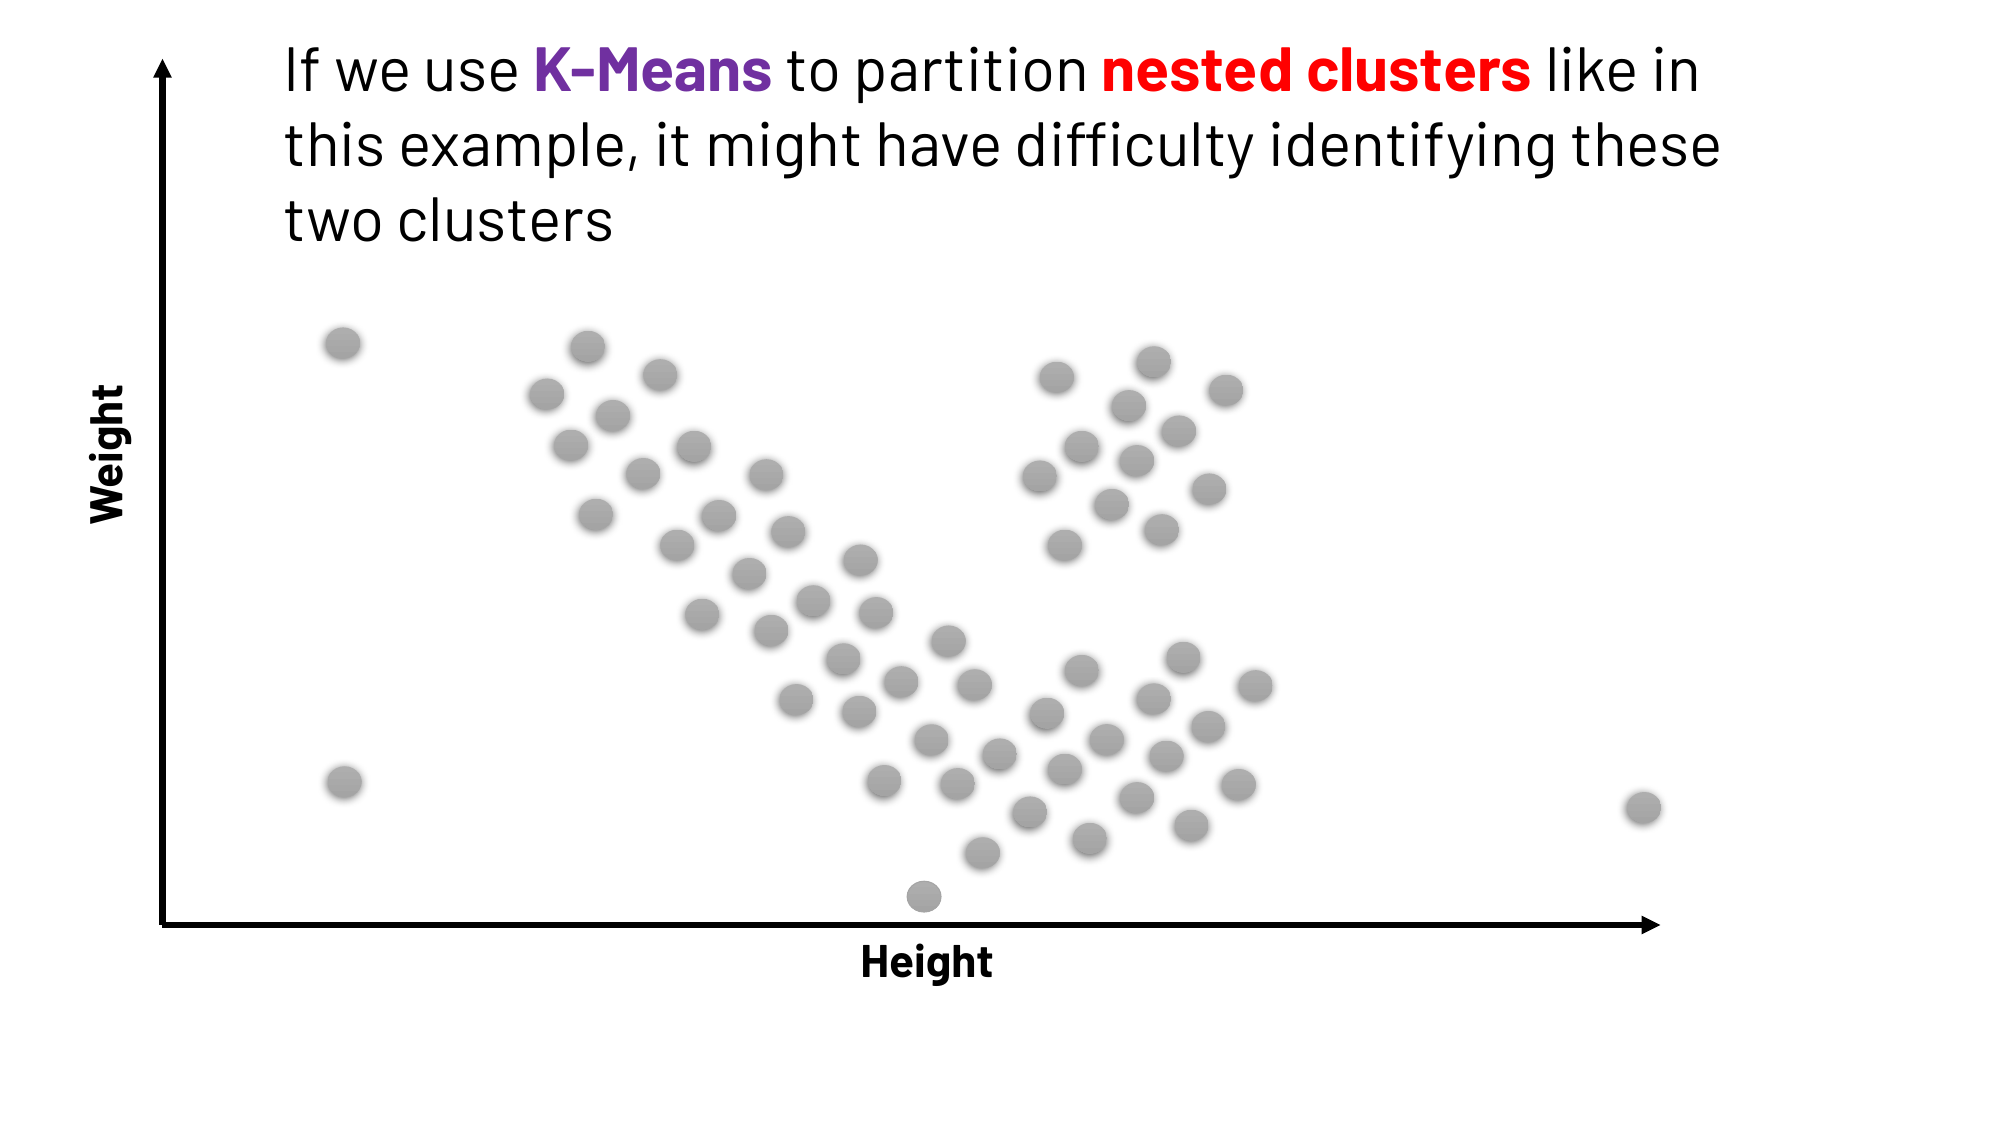

If we use K-Means to partition nested clusters like in this example, it might have difficulty identifying these two clusters

Weight

Height